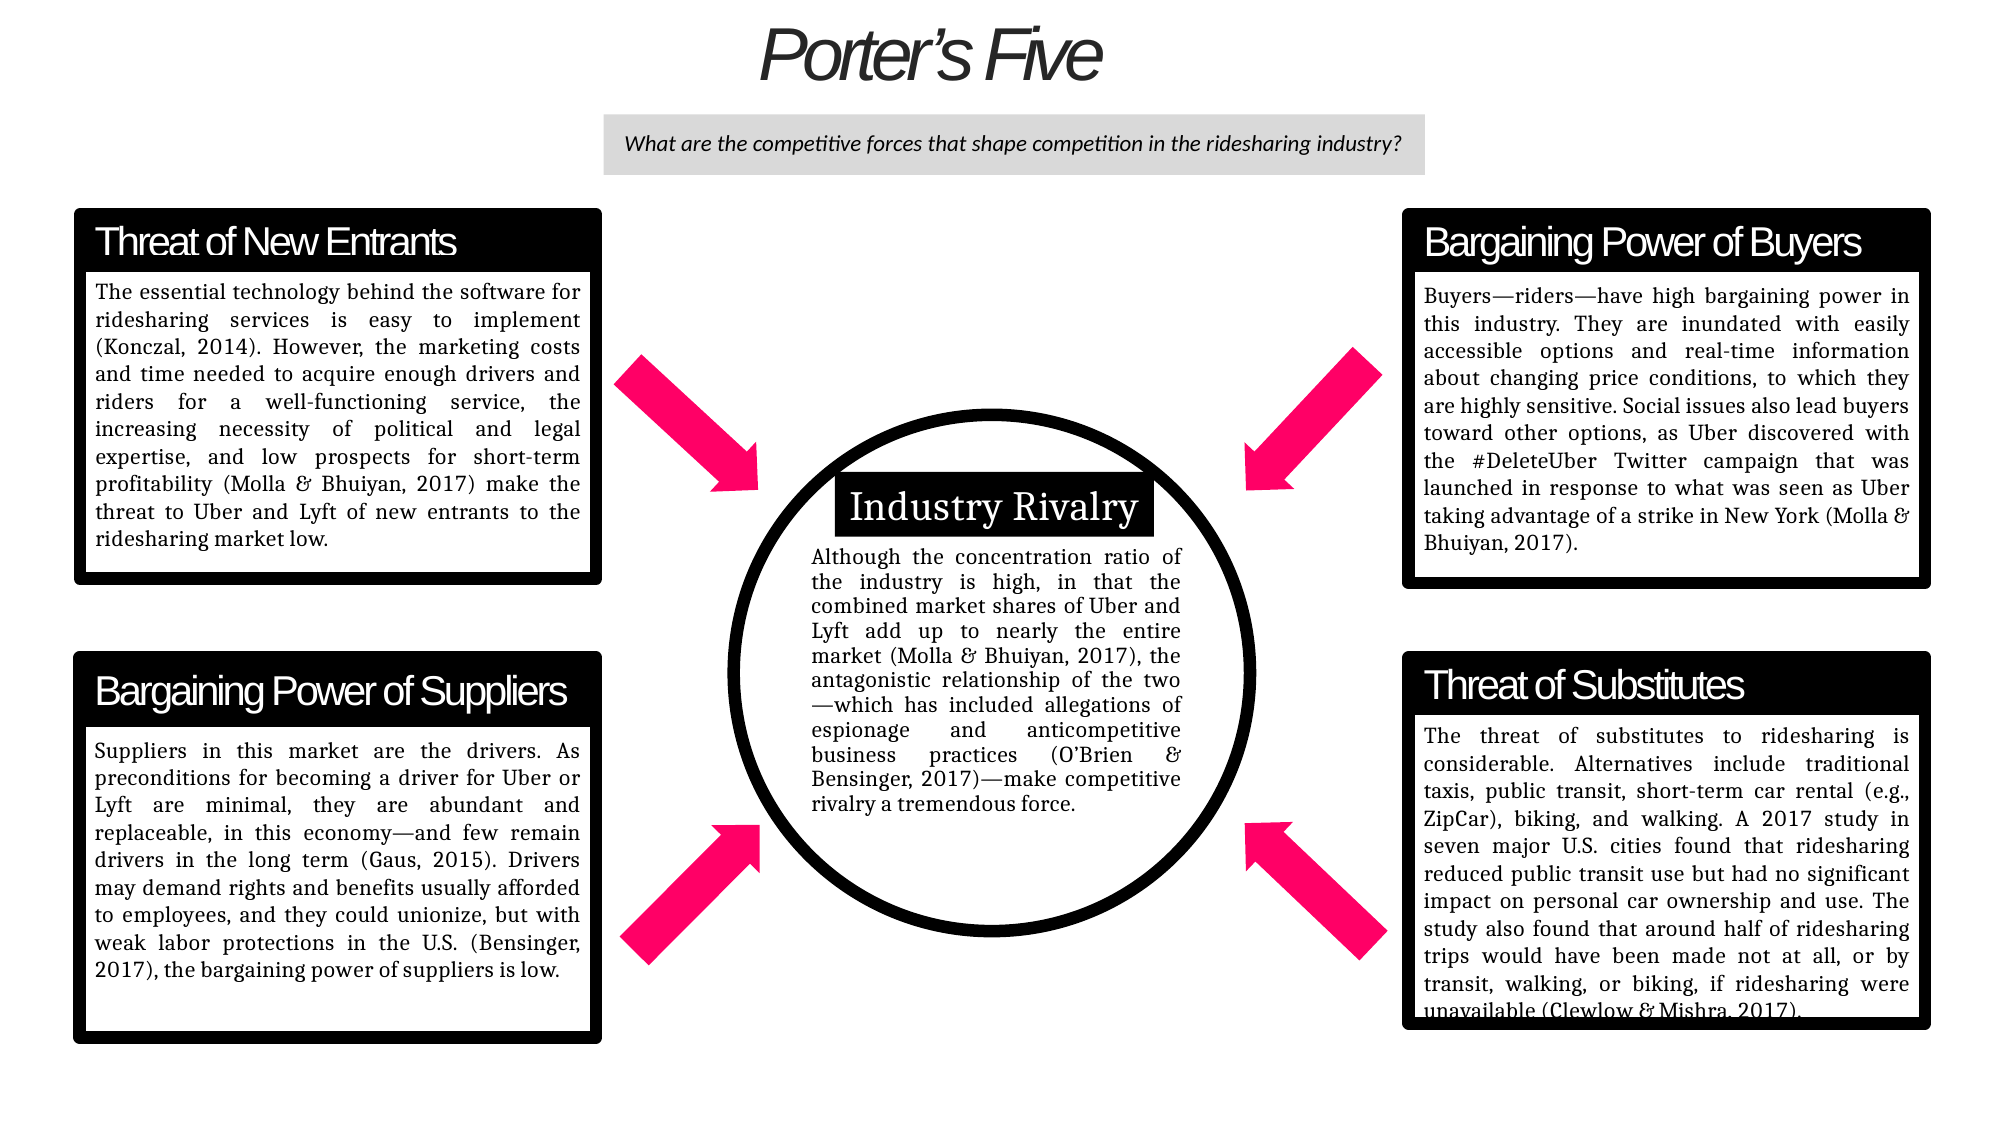

Porter’s Five Forces
What are the competitive forces that shape competition in the ridesharing industry?
Threat of New Entrants
The essential technology behind the software for ridesharing services is easy to implement (Konczal, 2014). However, the marketing costs and time needed to acquire enough drivers and riders for a well-functioning service, the increasing necessity of political and legal expertise, and low prospects for short-term profitability (Molla & Bhuiyan, 2017) make the threat to Uber and Lyft of new entrants to the ridesharing market low.

Bargaining Power of Buyers
Buyers—riders—have high bargaining power in this industry. They are inundated with easily accessible options and real-time information about changing price conditions, to which they are highly sensitive. Social issues also lead buyers toward other options, as Uber discovered with the #DeleteUber Twitter campaign that was launched in response to what was seen as Uber taking advantage of a strike in New York (Molla & Bhuiyan, 2017).

Industry Rivalry
Although the concentration ratio of the industry is high, in that the combined market shares of Uber and Lyft add up to nearly the entire market (Molla & Bhuiyan, 2017), the antagonistic relationship of the two—which has included allegations of espionage and anticompetitive business practices (O’Brien & Bensinger, 2017)—make competitive rivalry a tremendous force.
Threat of Substitutes
The threat of substitutes to ridesharing is considerable. Alternatives include traditional taxis, public transit, short-term car rental (e.g., ZipCar), biking, and walking. A 2017 study in seven major U.S. cities found that ridesharing reduced public transit use but had no significant impact on personal car ownership and use. The study also found that around half of ridesharing trips would have been made not at all, or by transit, walking, or biking, if ridesharing were unavailable (Clewlow & Mishra, 2017).

Bargaining Power of Suppliers
Suppliers in this market are the drivers. As preconditions for becoming a driver for Uber or Lyft are minimal, they are abundant and replaceable, in this economy—and few remain drivers in the long term (Gaus, 2015). Drivers may demand rights and benefits usually afforded to employees, and they could unionize, but with weak labor protections in the U.S. (Bensinger, 2017), the bargaining power of suppliers is low.